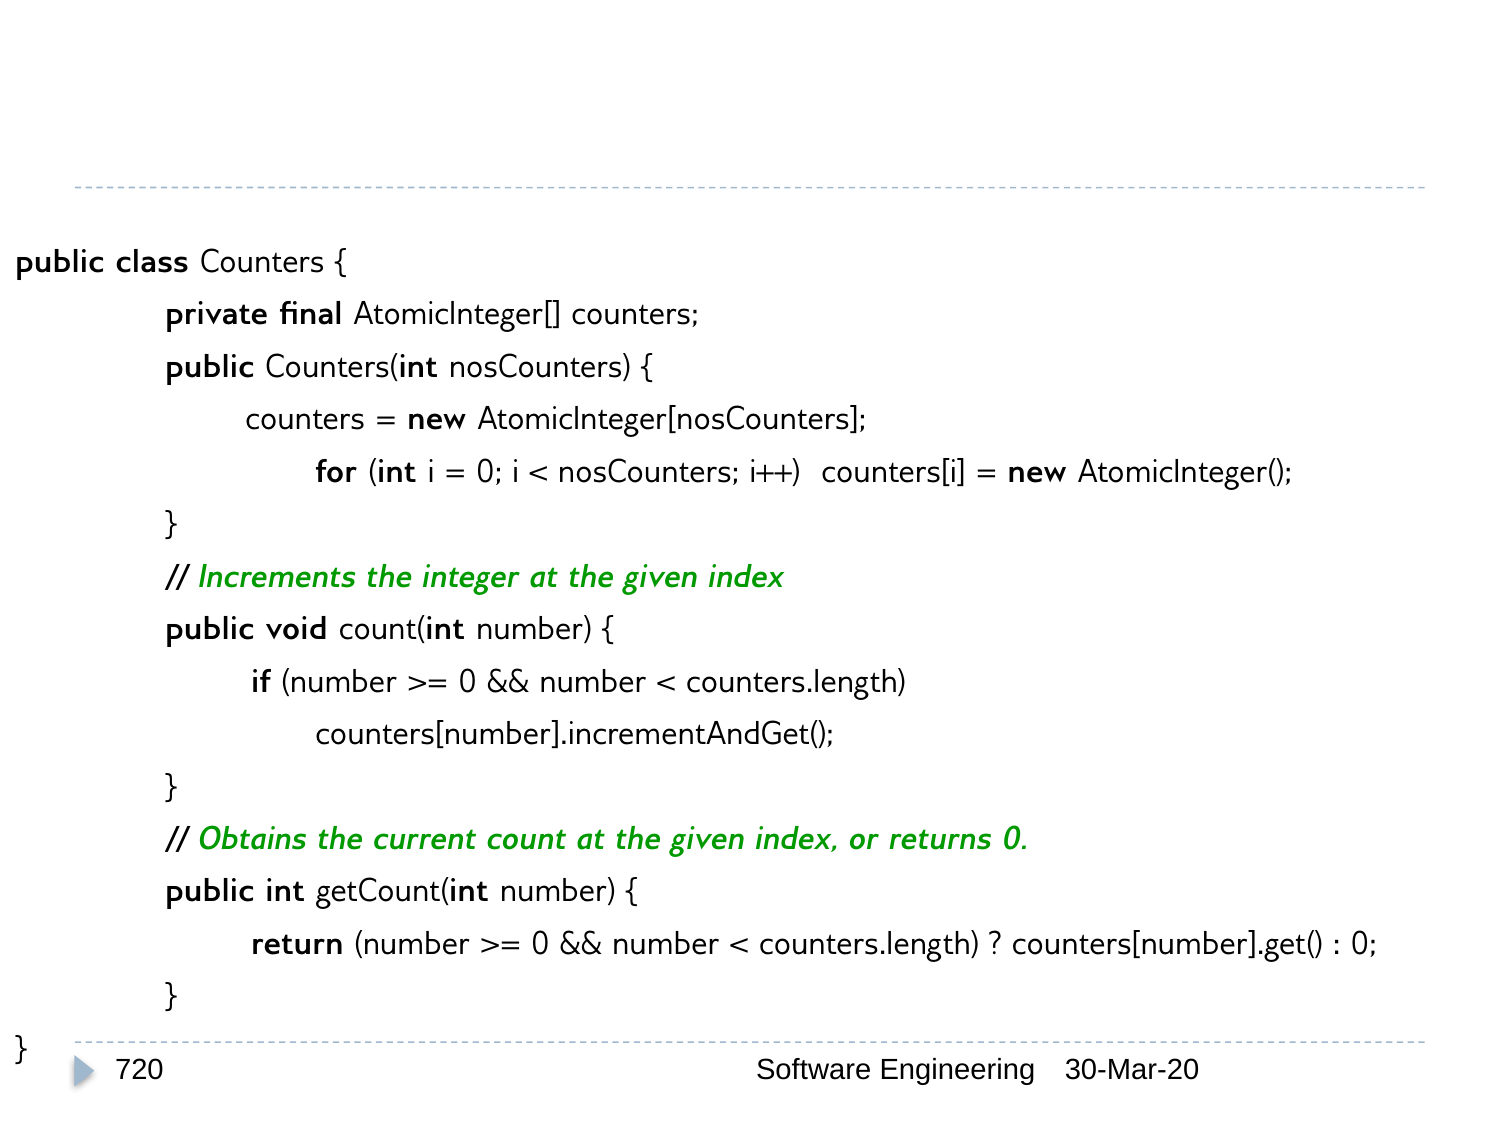

public class Counters {
	private final AtomicInteger[] counters;
	public Counters(int nosCounters) {
  	        counters = new AtomicInteger[nosCounters];
		for (int i = 0; i < nosCounters; i++)  counters[i] = new AtomicInteger();
	}
	// Increments the integer at the given index
	public void count(int number) {
	        if (number >= 0 && number < counters.length)
		counters[number].incrementAndGet();
	}
	// Obtains the current count at the given index, or returns 0.
	public int getCount(int number) {
	        return (number >= 0 && number < counters.length) ? counters[number].get() : 0;
	}
}
720
Software Engineering
30-Mar-20